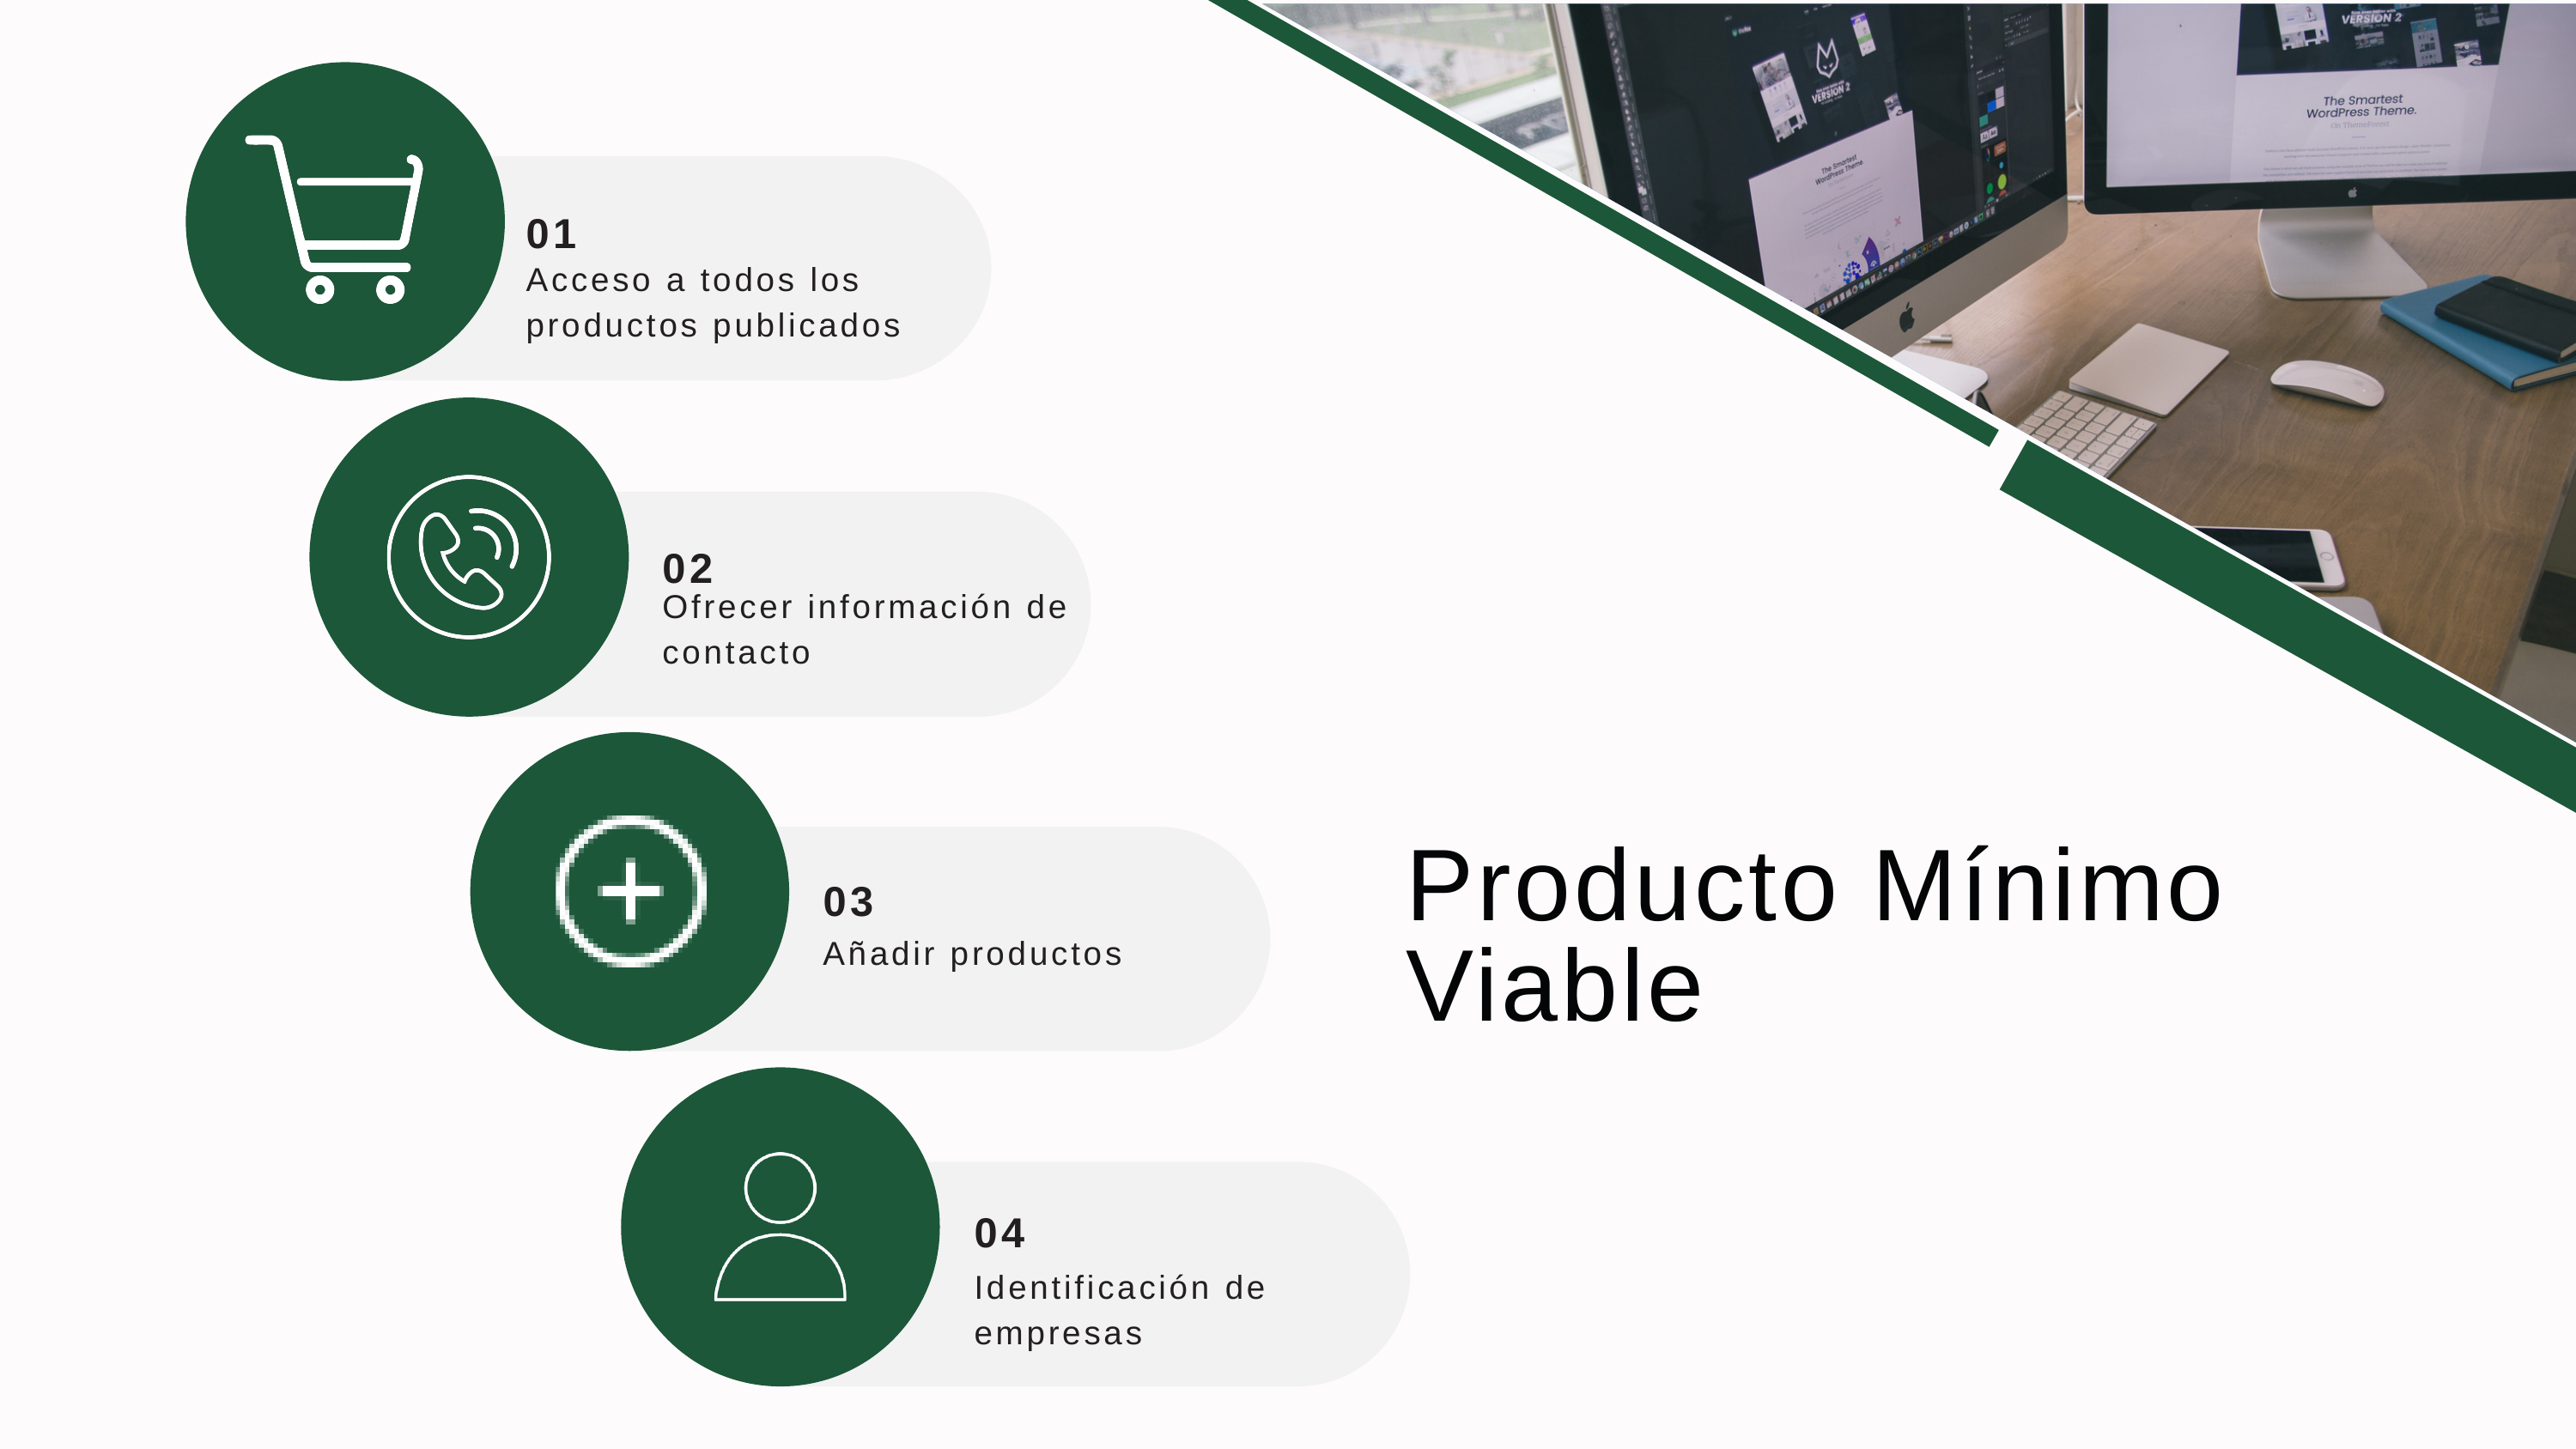

01
Acceso a todos los productos publicados

02
Ofrecer información de contacto

03
Añadir productos

04
Identificación de empresas

Producto Mínimo Viable